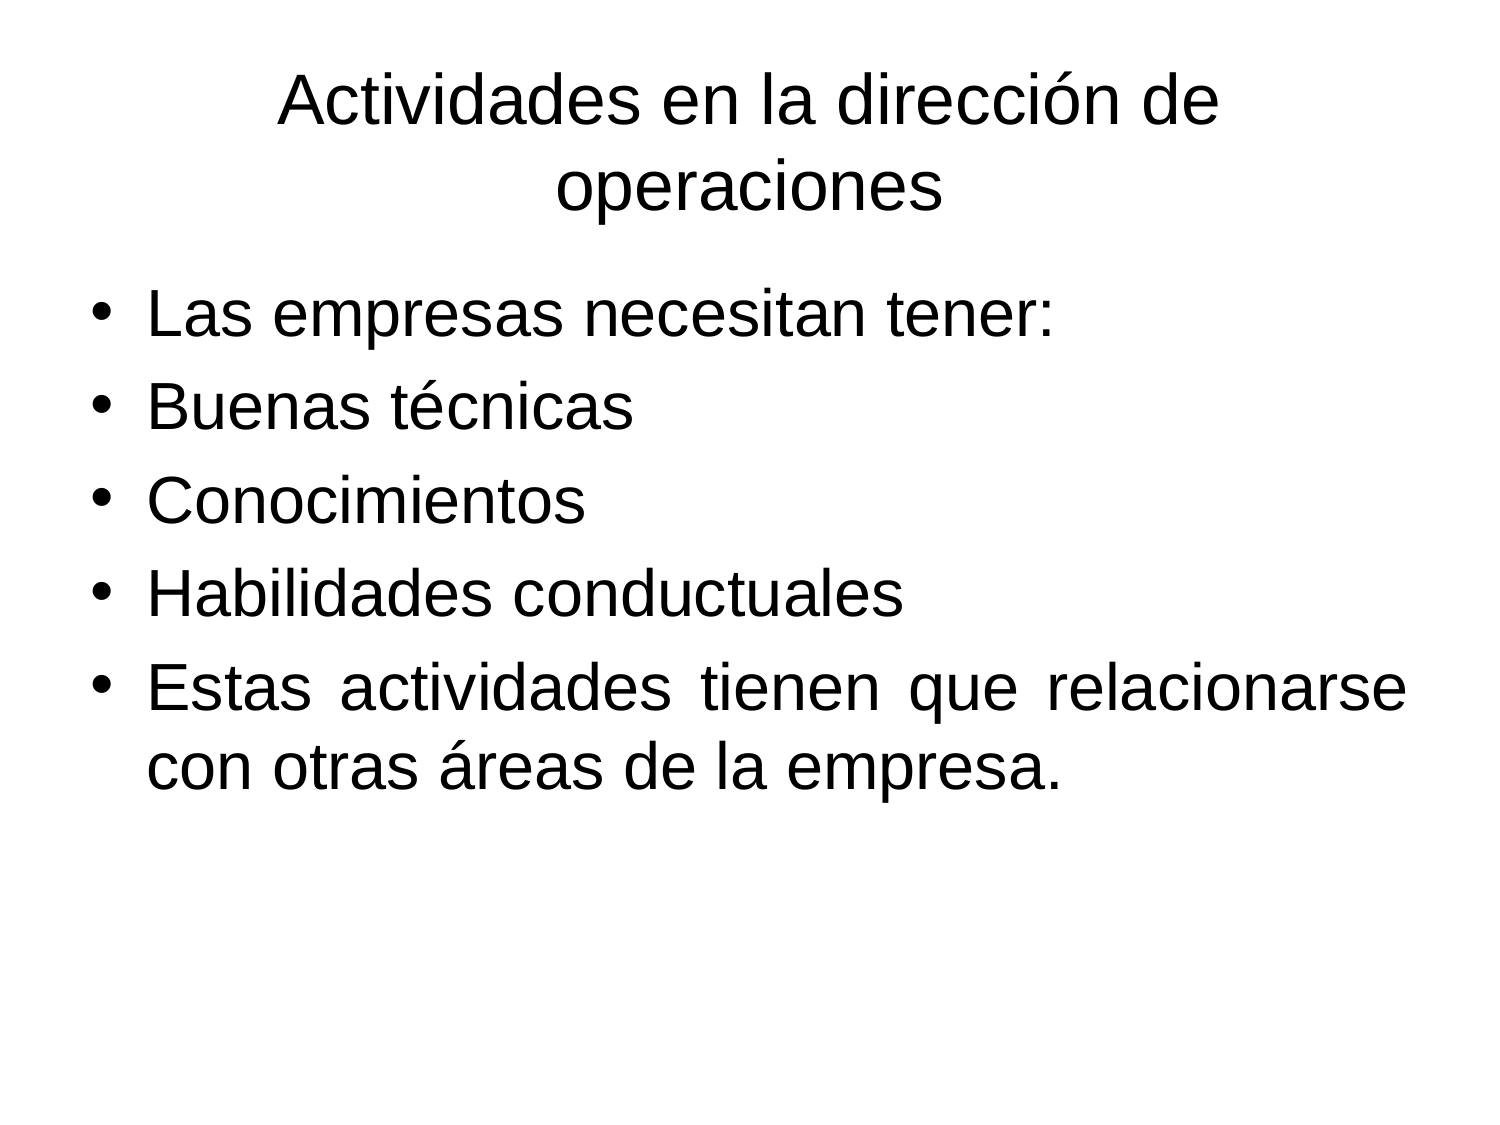

# Actividades en la dirección de operaciones
Las empresas necesitan tener:
Buenas técnicas
Conocimientos
Habilidades conductuales
Estas actividades tienen que relacionarse con otras áreas de la empresa.